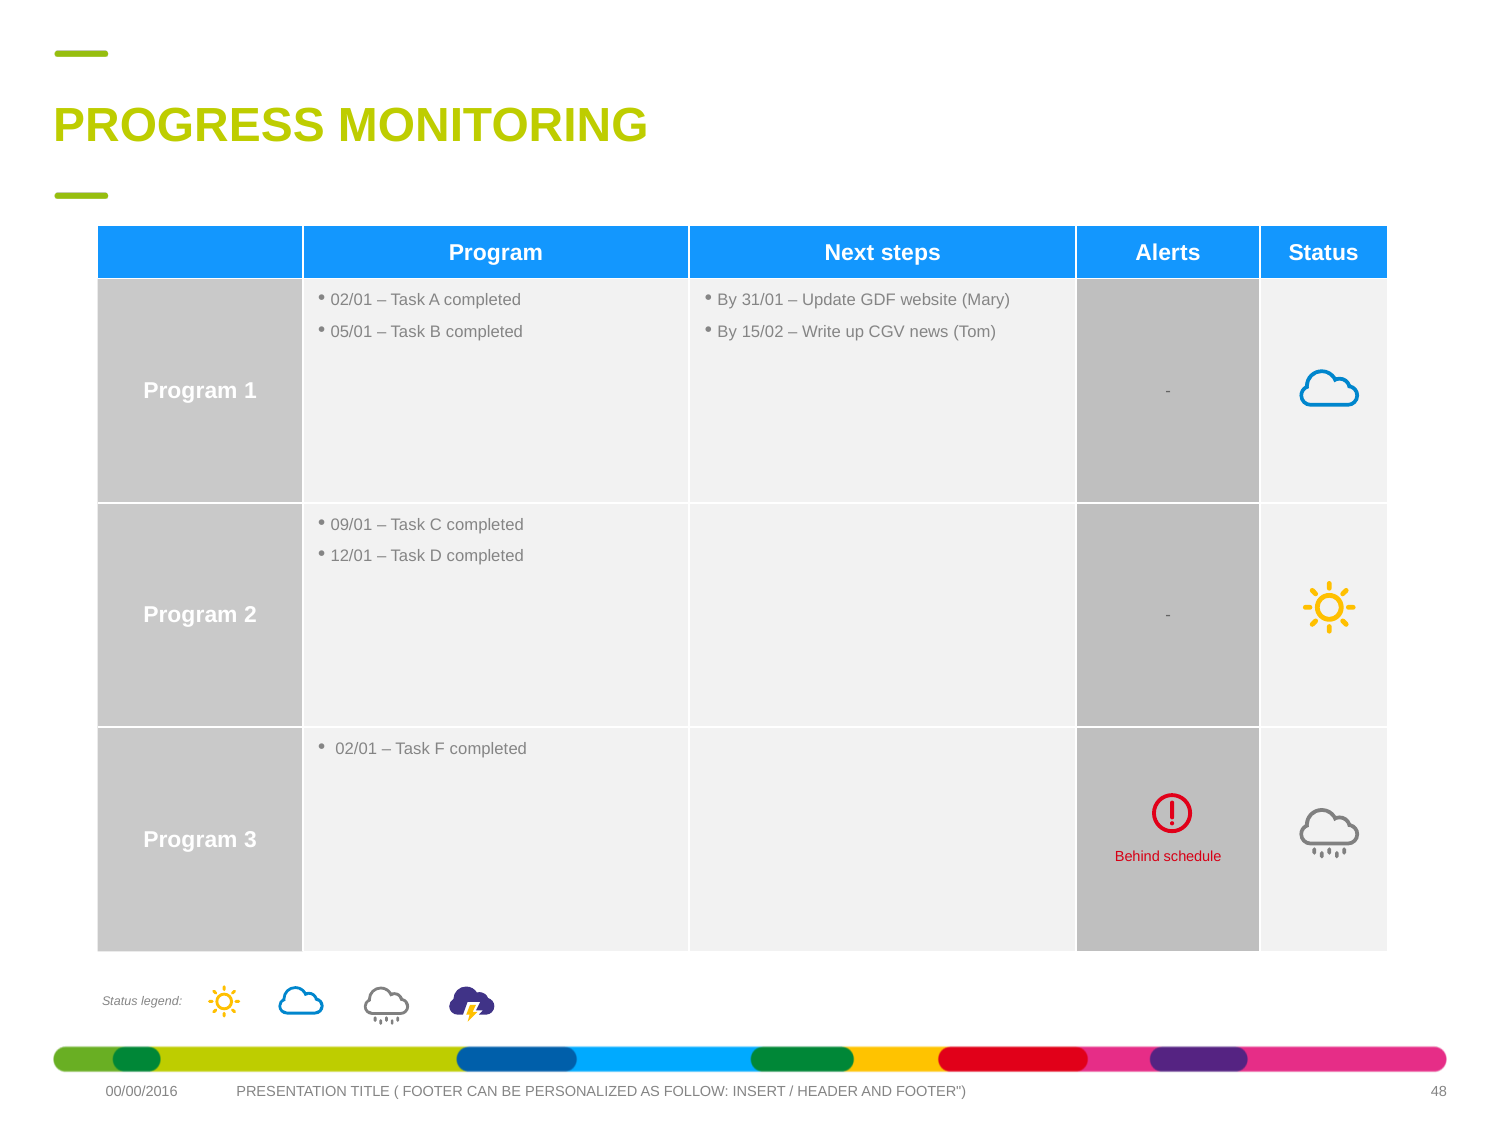

# PROGRESS MONITORING
|  | Program | Next steps | Alerts | Status |
| --- | --- | --- | --- | --- |
| Program 1 | 02/01 – Task A completed 05/01 – Task B completed | By 31/01 – Update GDF website (Mary) By 15/02 – Write up CGV news (Tom) | - |  |
| Program 2 | 09/01 – Task C completed 12/01 – Task D completed |  | - |  |
| Program 3 | 02/01 – Task F completed |  | Behind schedule |  |

Status legend:
48
00/00/2016
PRESENTATION TITLE ( FOOTER CAN BE PERSONALIZED AS FOLLOW: INSERT / HEADER AND FOOTER")